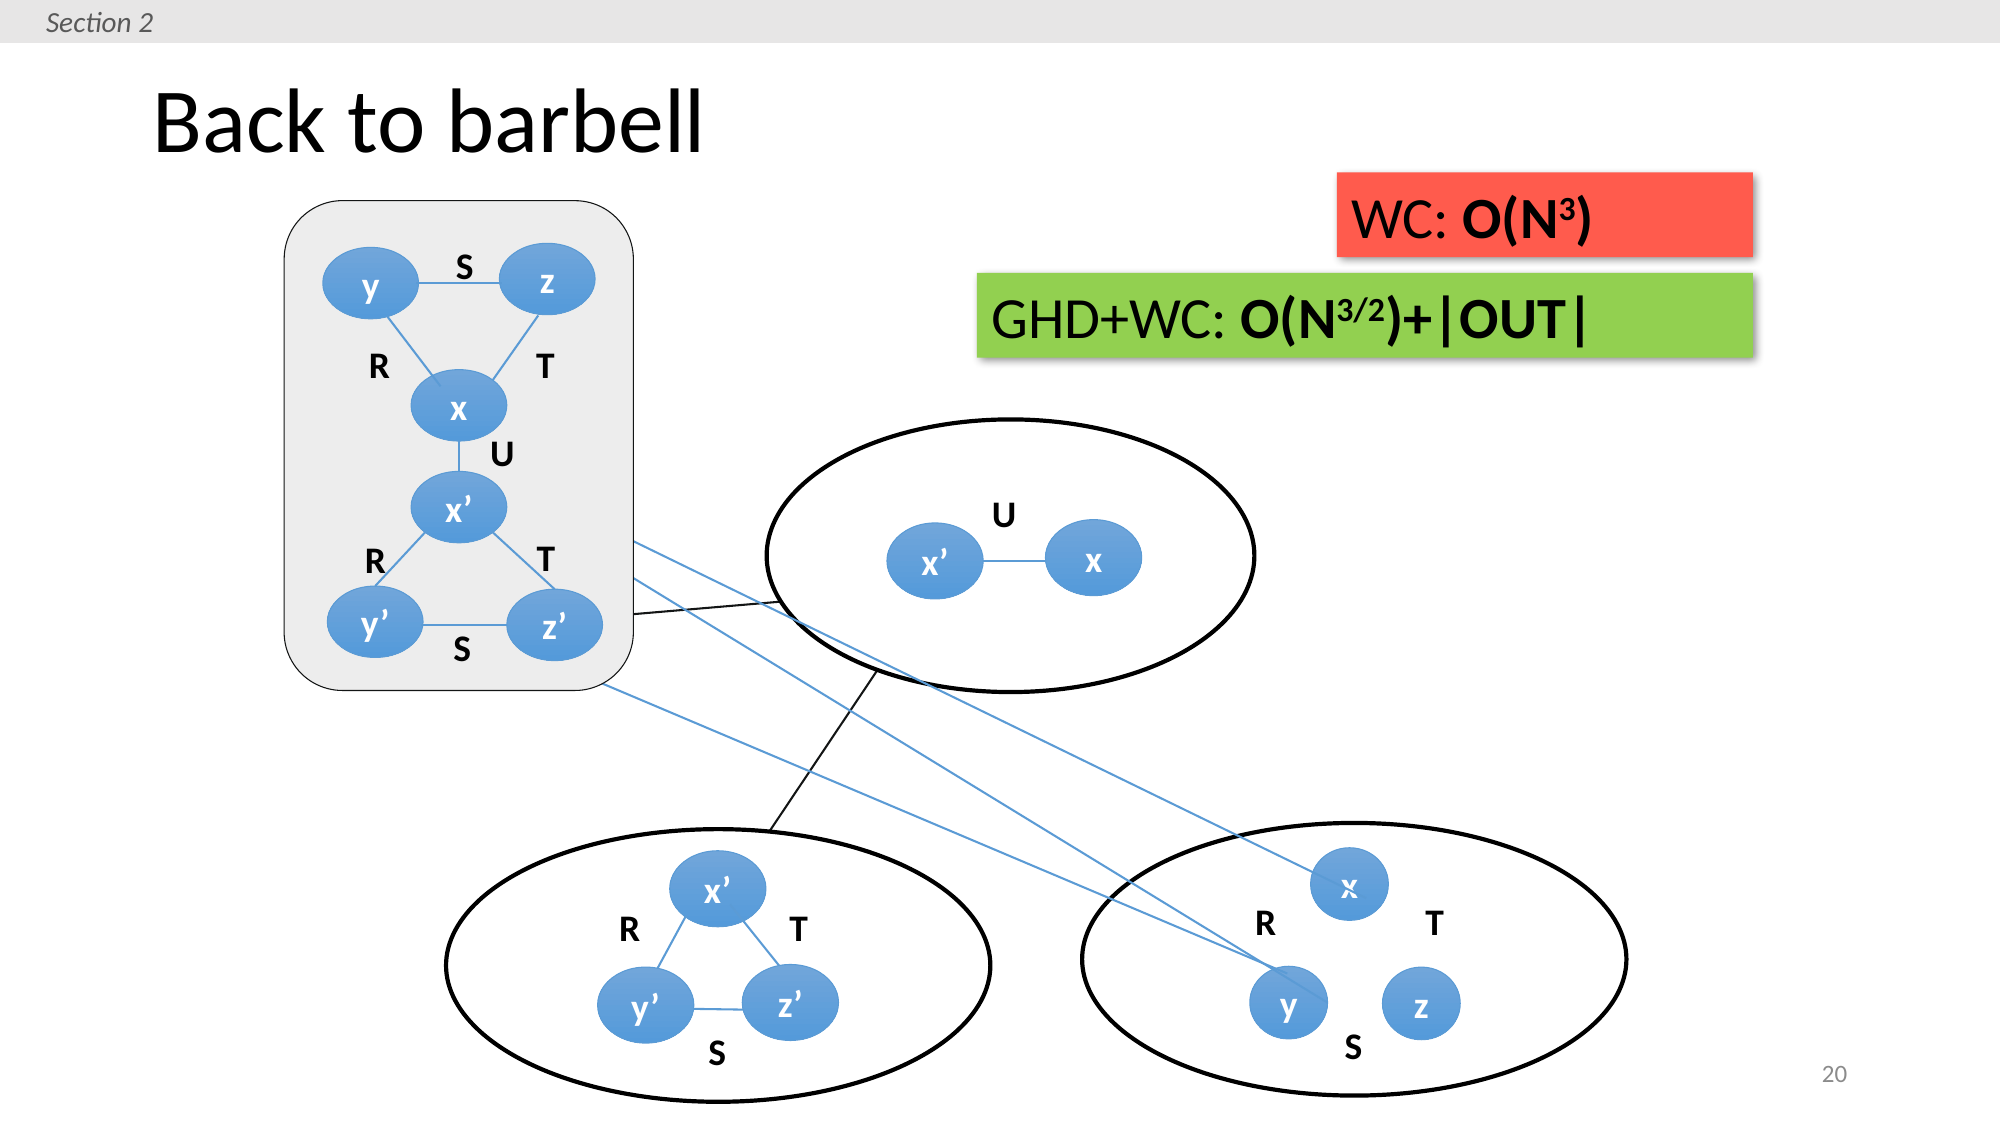

Section 2
# Back to barbell
WC: O(N3)

S
z
y
R
T
x
U
x’
T
R
y’
z’
S
GHD+WC: O(N3/2)+|OUT|

U
x
x’

x
x’
R
T
R
T
z’
y
y’
z
S
S
20